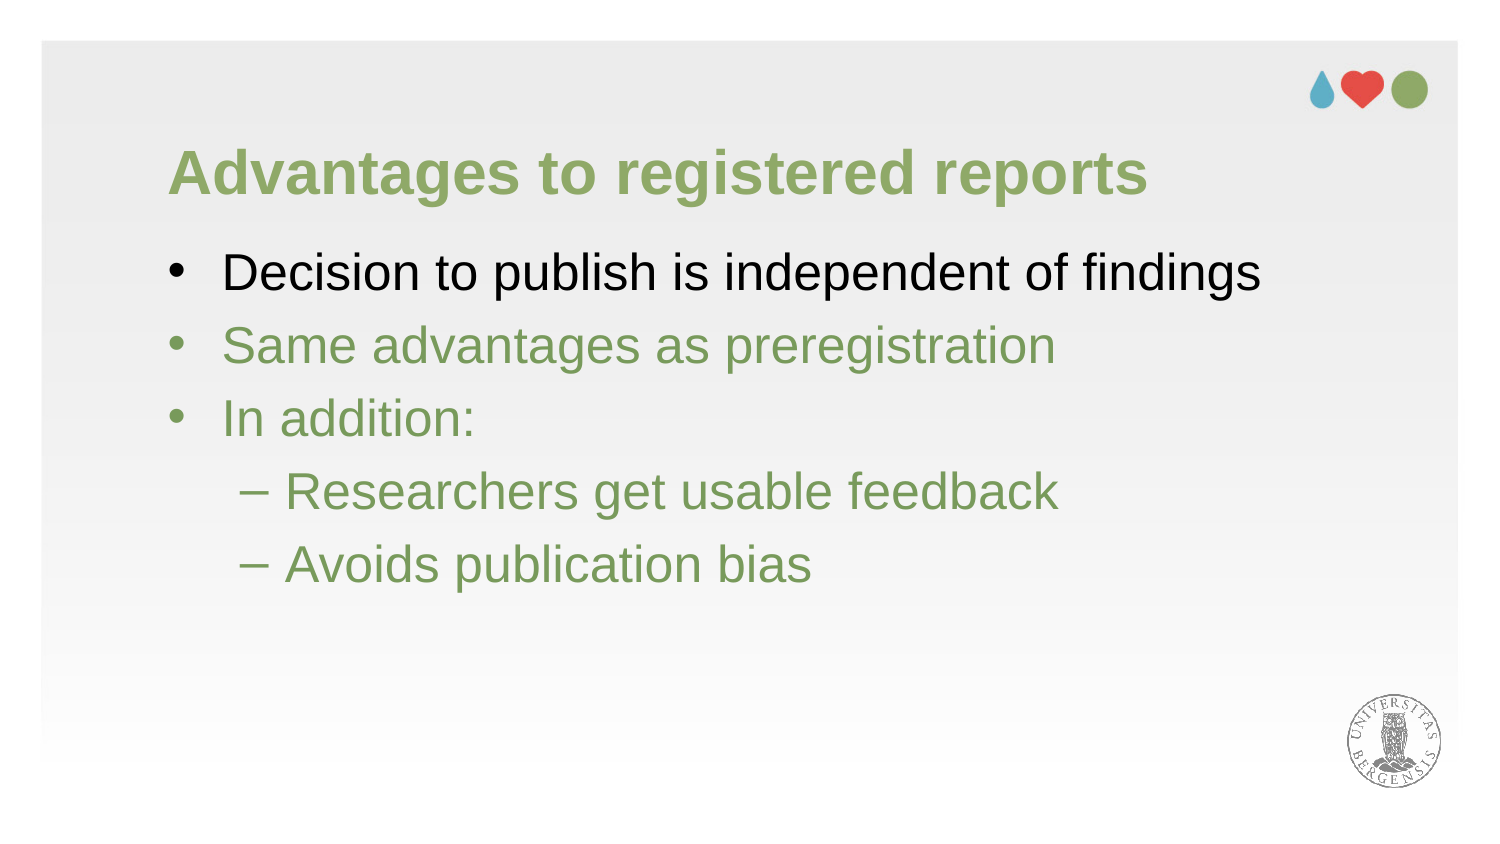

# Advantages to registered reports
Decision to publish is independent of findings
Same advantages as preregistration
In addition:
Researchers get usable feedback
Avoids publication bias